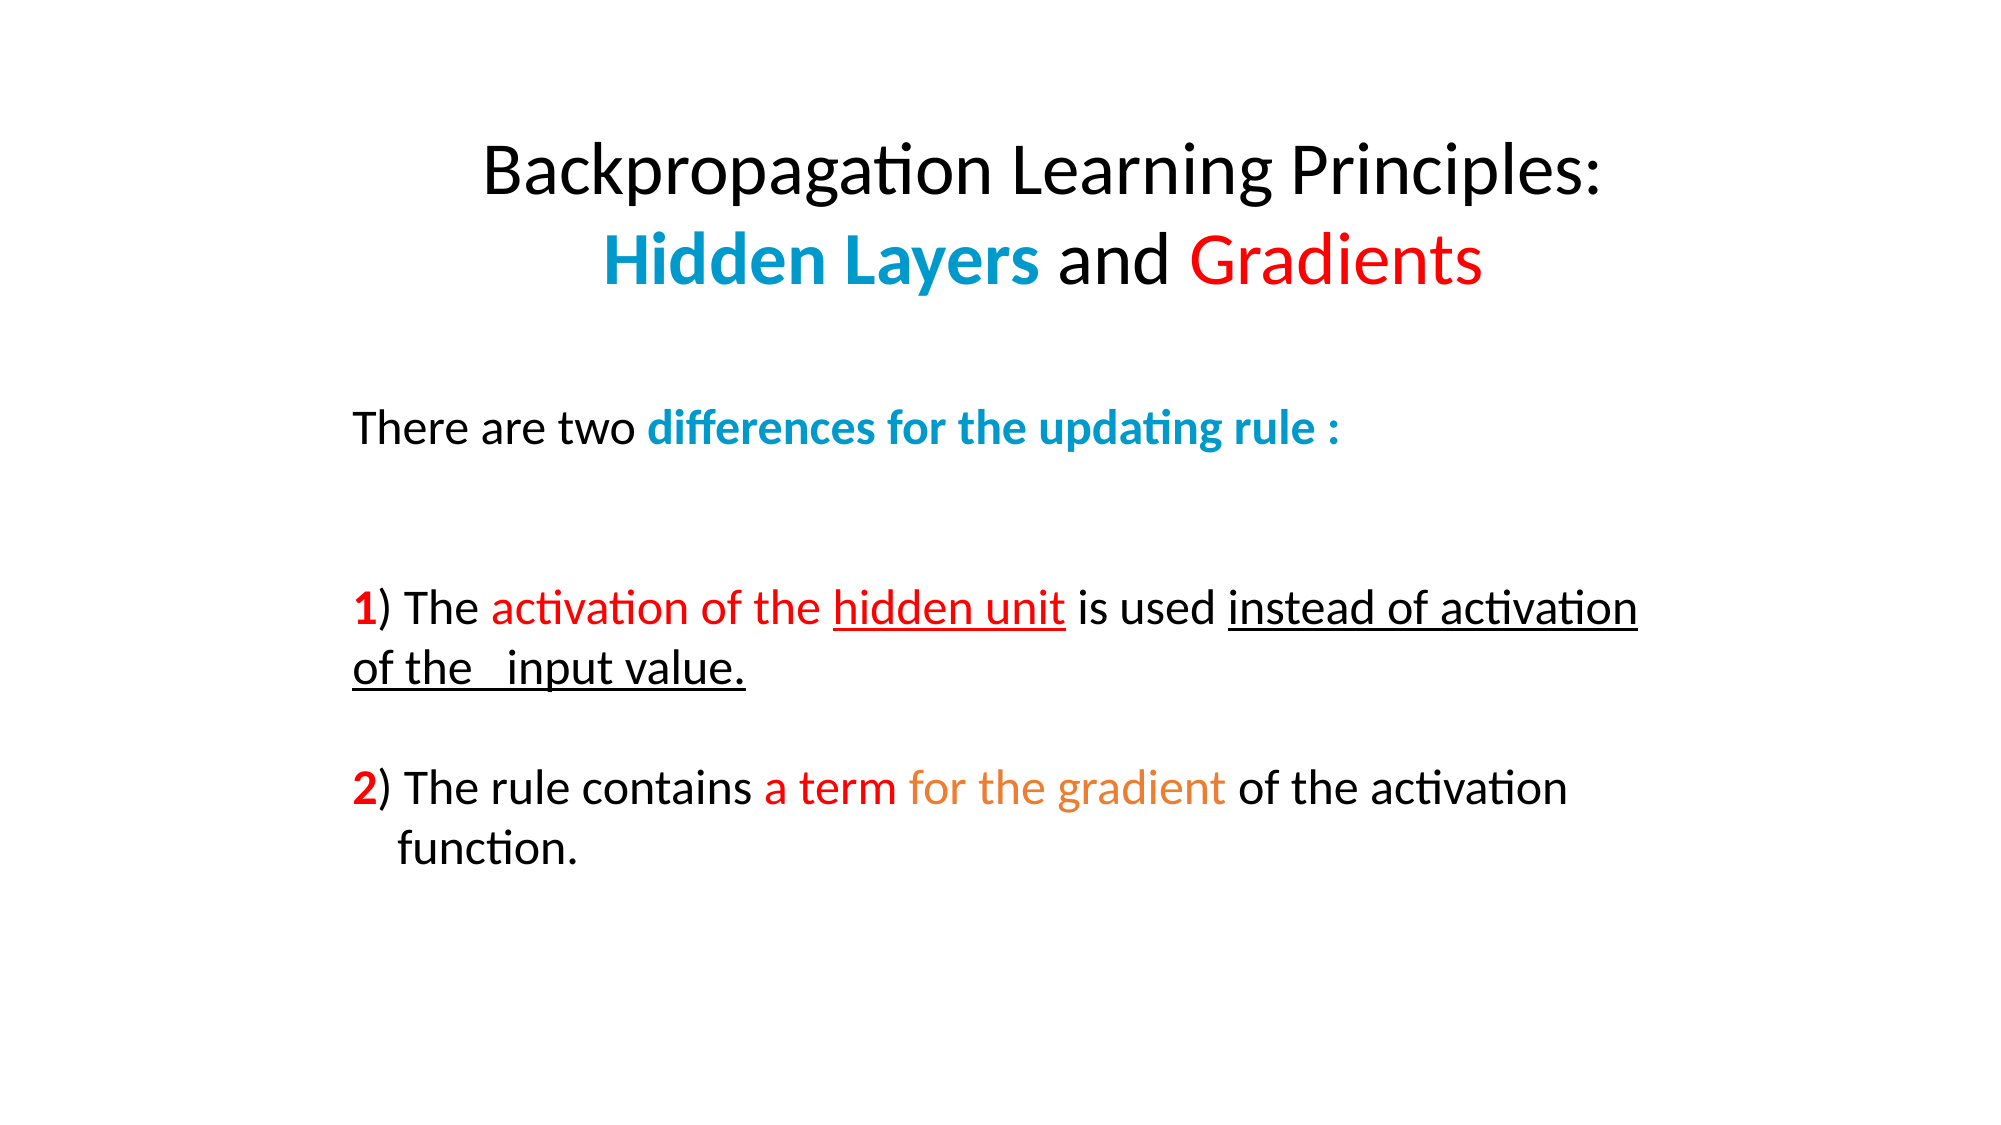

Backpropagation Learning Principles: Hidden Layers and Gradients
There are two differences for the updating rule :

1) The activation of the hidden unit is used instead of activation of the   input value.

2) The rule contains a term for the gradient of the activation
    function.